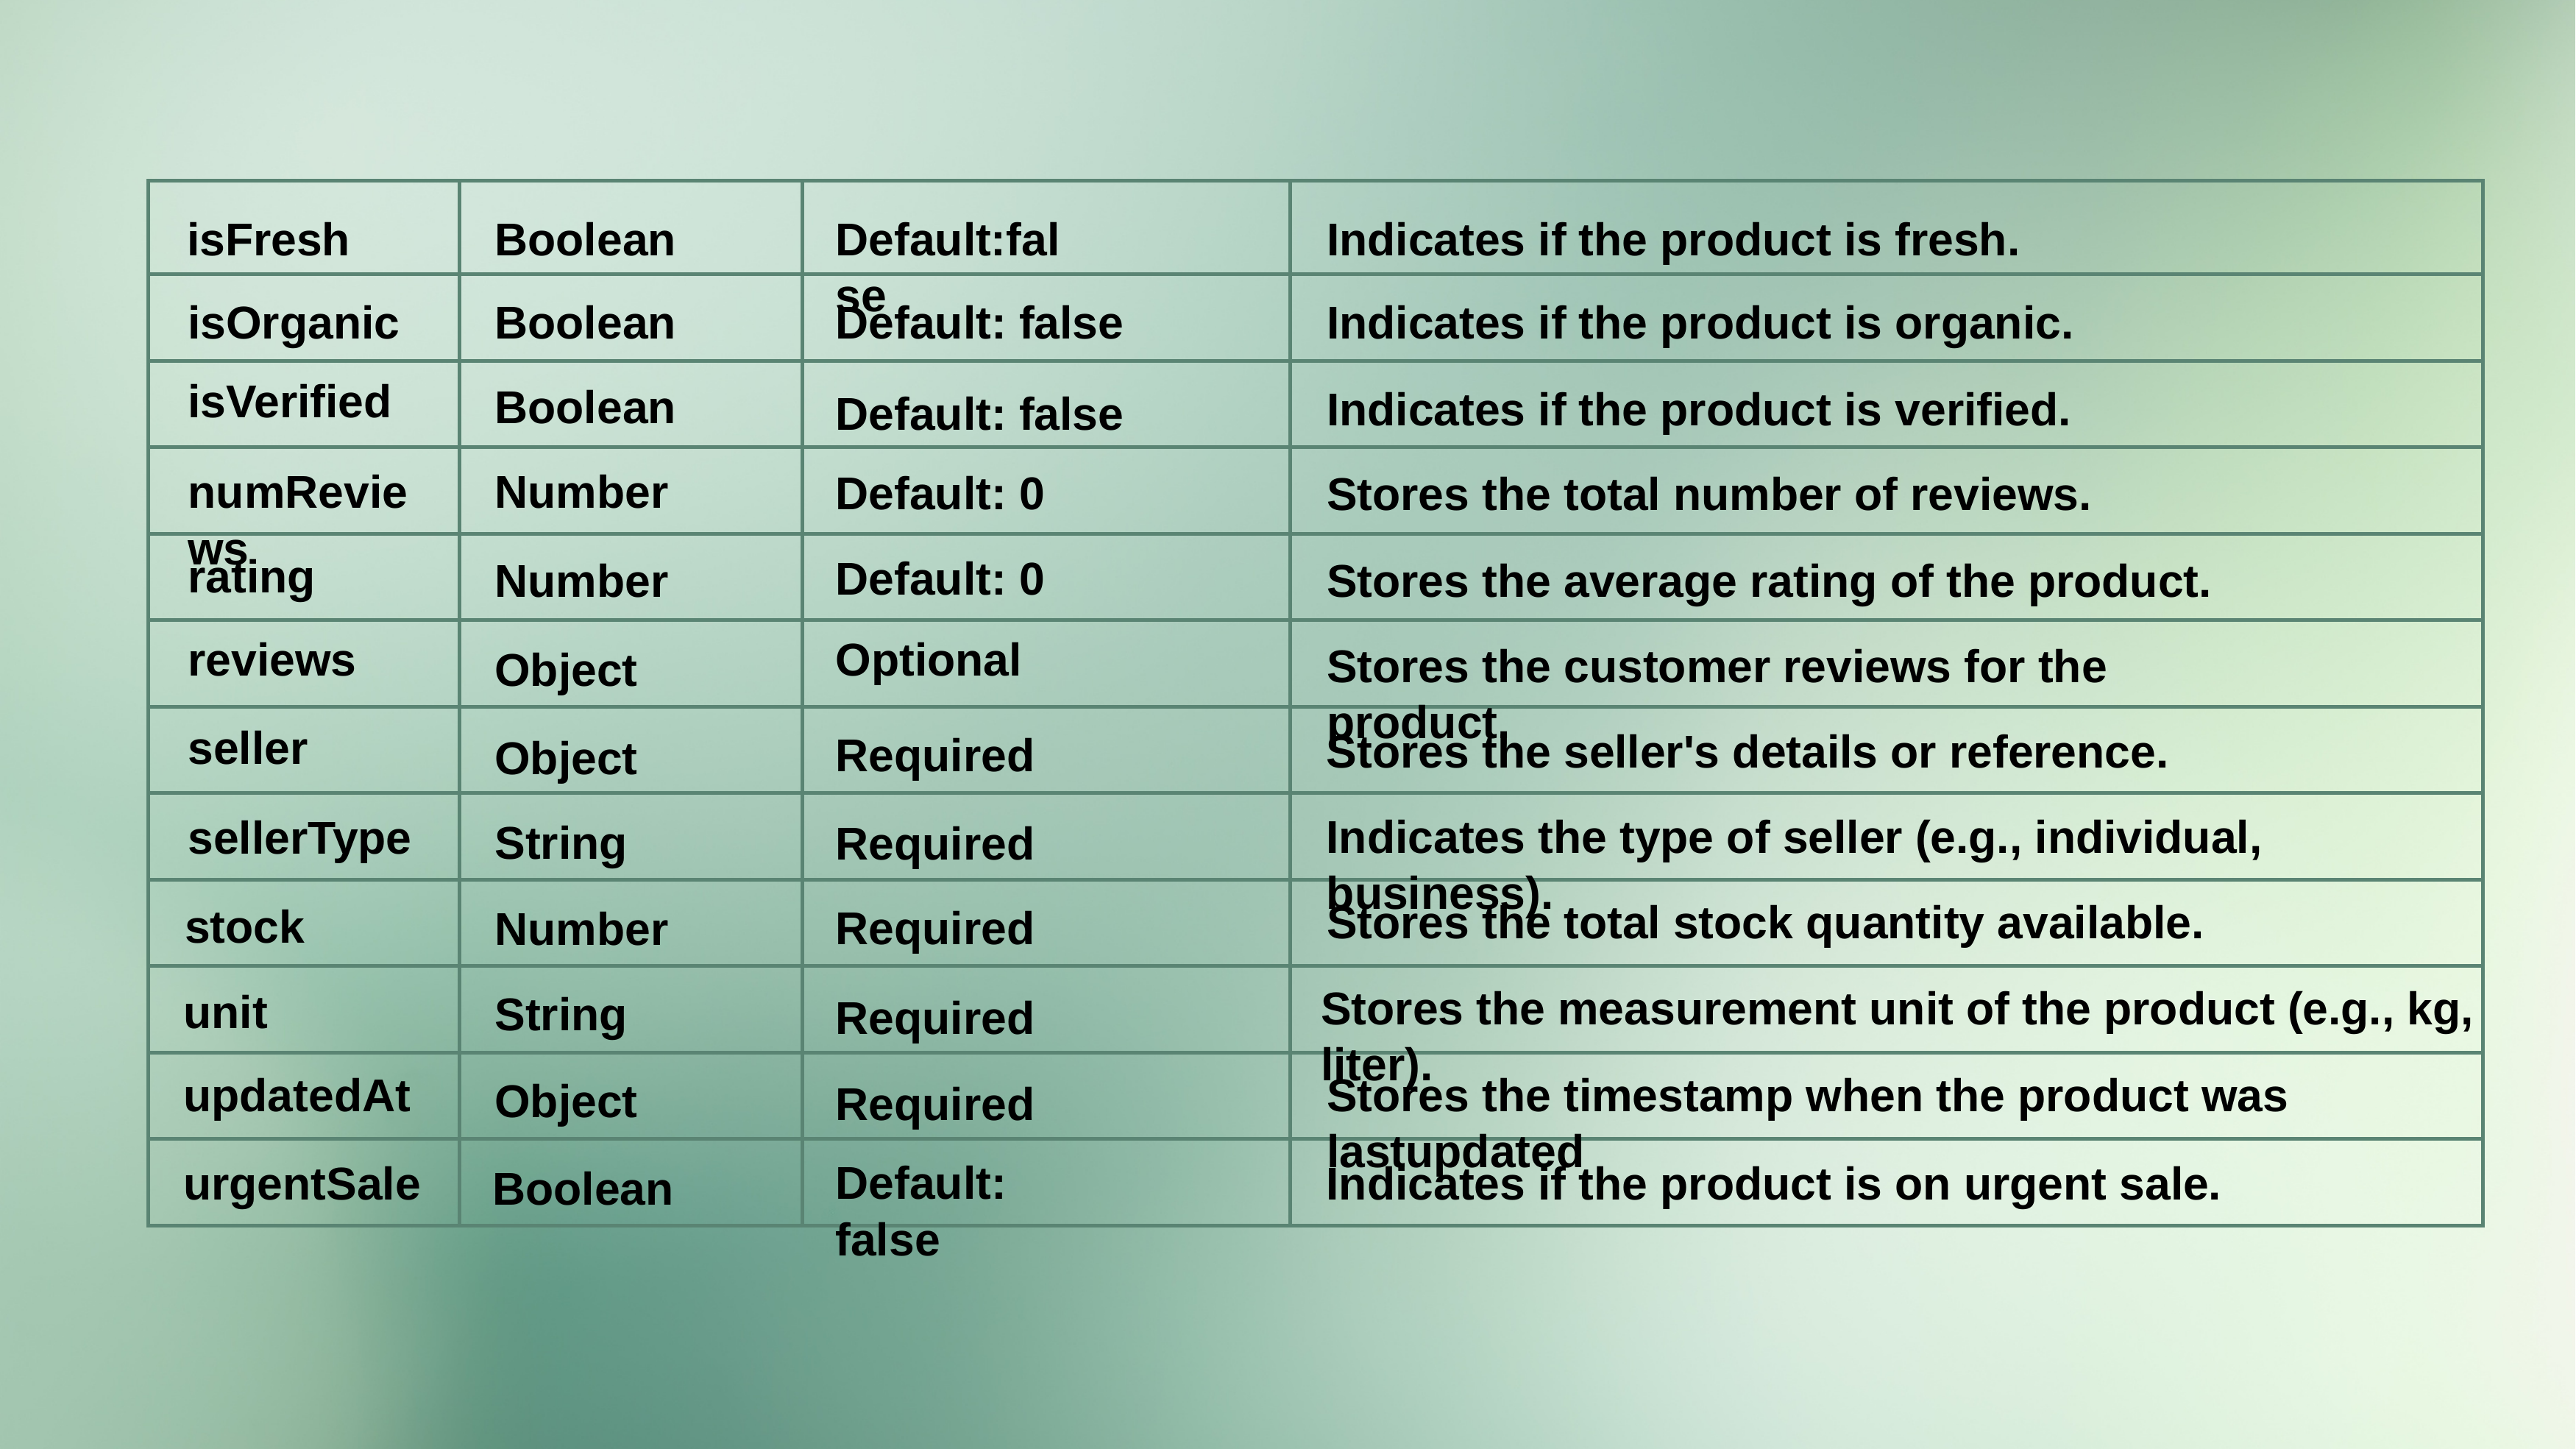

|  |  |  |  |
| --- | --- | --- | --- |
|  |  |  |  |
|  |  |  |  |
|  |  |  |  |
|  |  |  |  |
|  |  |  |  |
|  |  |  |  |
|  |  |  |  |
|  |  |  |  |
|  |  |  |  |
|  |  |  |  |
|  |  |  |  |
isFresh
Boolean
Default:false
Indicates if the product is fresh.
isOrganic
Boolean
Default: false
Indicates if the product is organic.
isVerified
Boolean
Indicates if the product is verified.
Default: false
numReviews
Number
Default: 0
Stores the total number of reviews.
rating
Default: 0
Number
Stores the average rating of the product.
reviews
Optional
Stores the customer reviews for the product.
Object
seller
Stores the seller's details or reference.
Required
Object
Indicates the type of seller (e.g., individual, business).
sellerType
String
Required
Stores the total stock quantity available.
stock
Required
Number
Stores the measurement unit of the product (e.g., kg, liter).
unit
String
Required
updatedAt
Stores the timestamp when the product was lastupdated
Object
Required
Default: false
urgentSale
Indicates if the product is on urgent sale.
Boolean